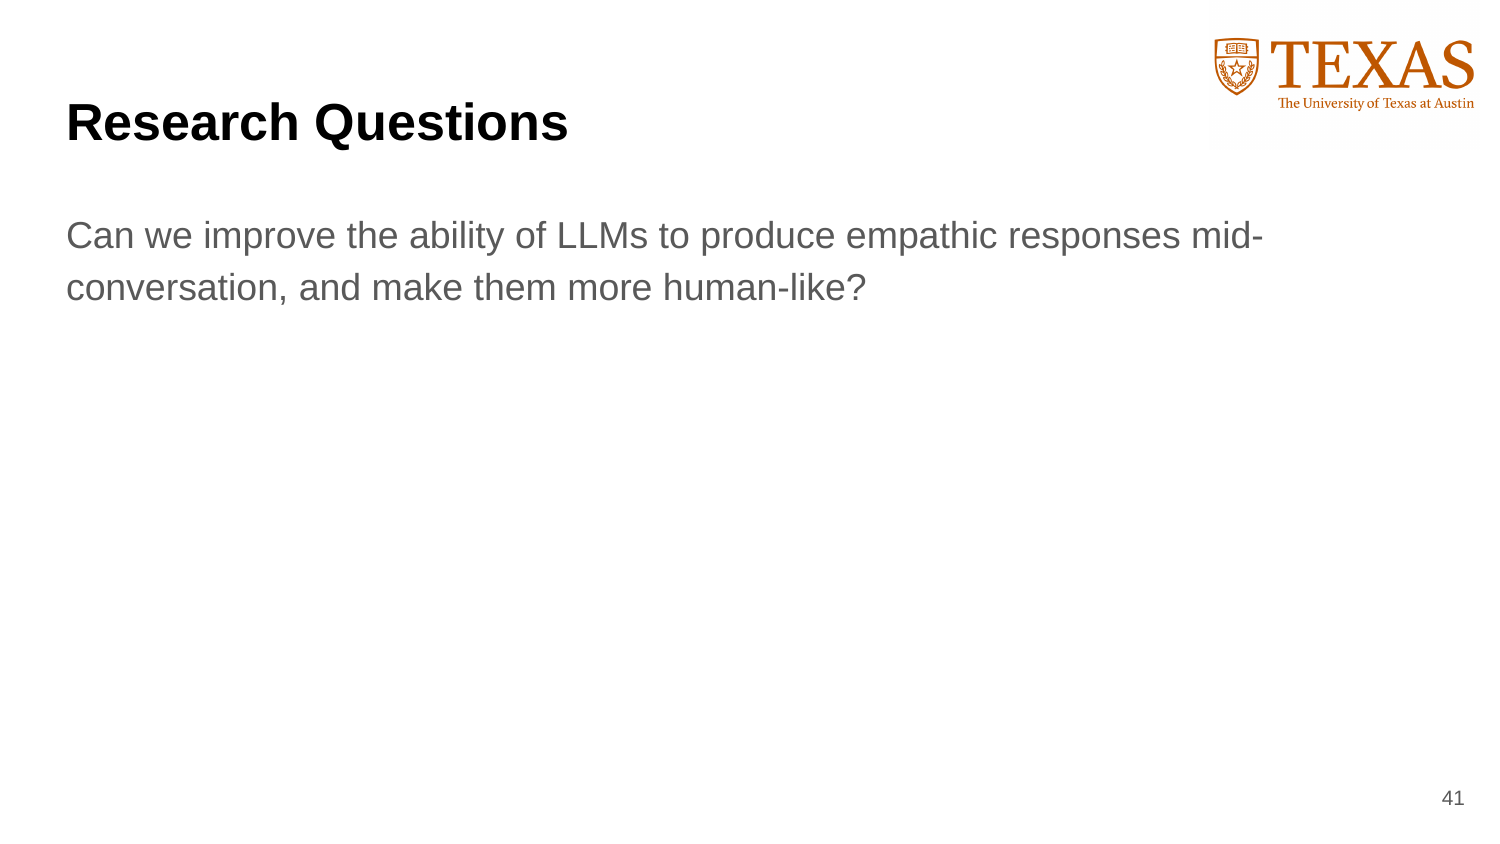

# Research Questions
Can we improve the ability of LLMs to produce empathic responses mid-
conversation, and make them more human-like?
41